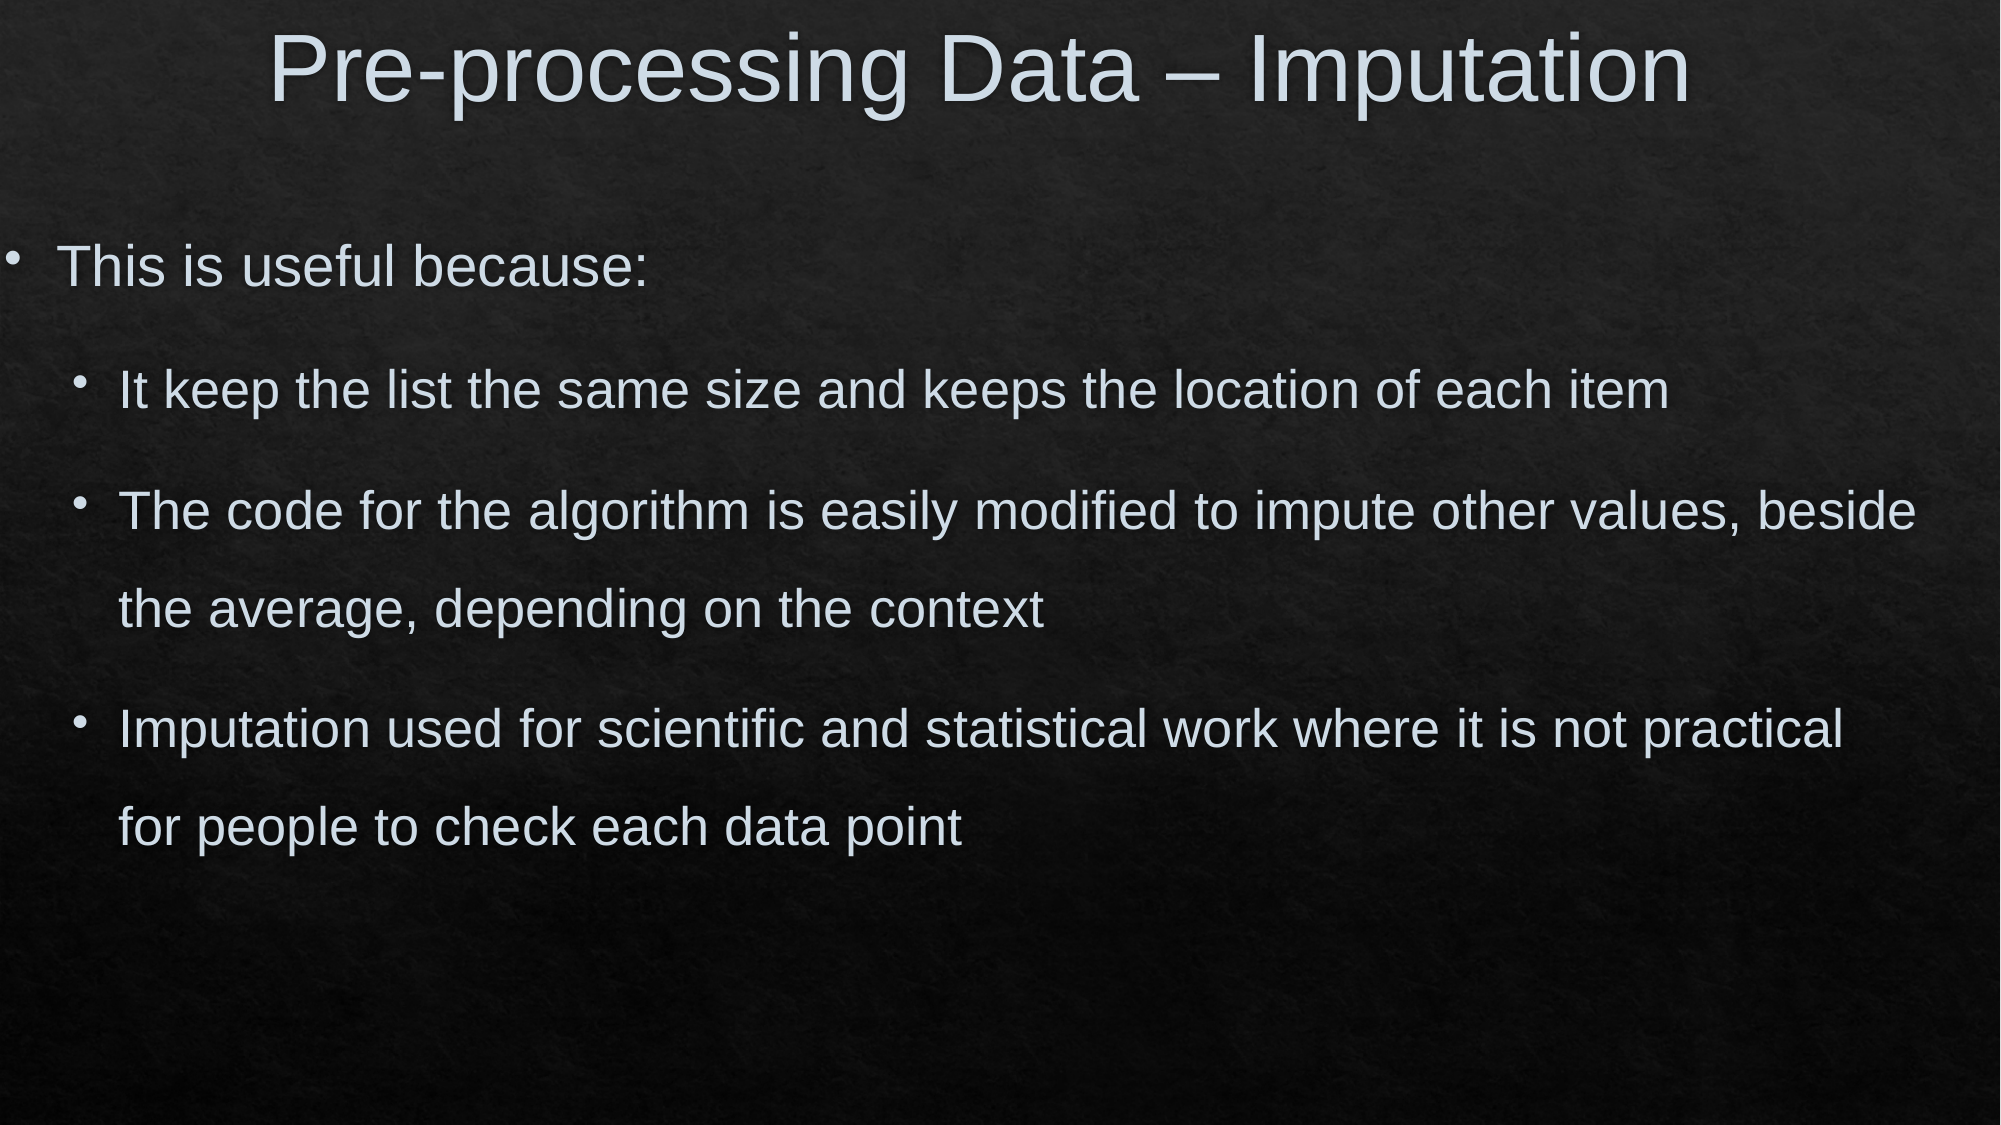

# Pre-processing Data – Imputation
This is useful because:
It keep the list the same size and keeps the location of each item
The code for the algorithm is easily modified to impute other values, beside the average, depending on the context
Imputation used for scientific and statistical work where it is not practical for people to check each data point